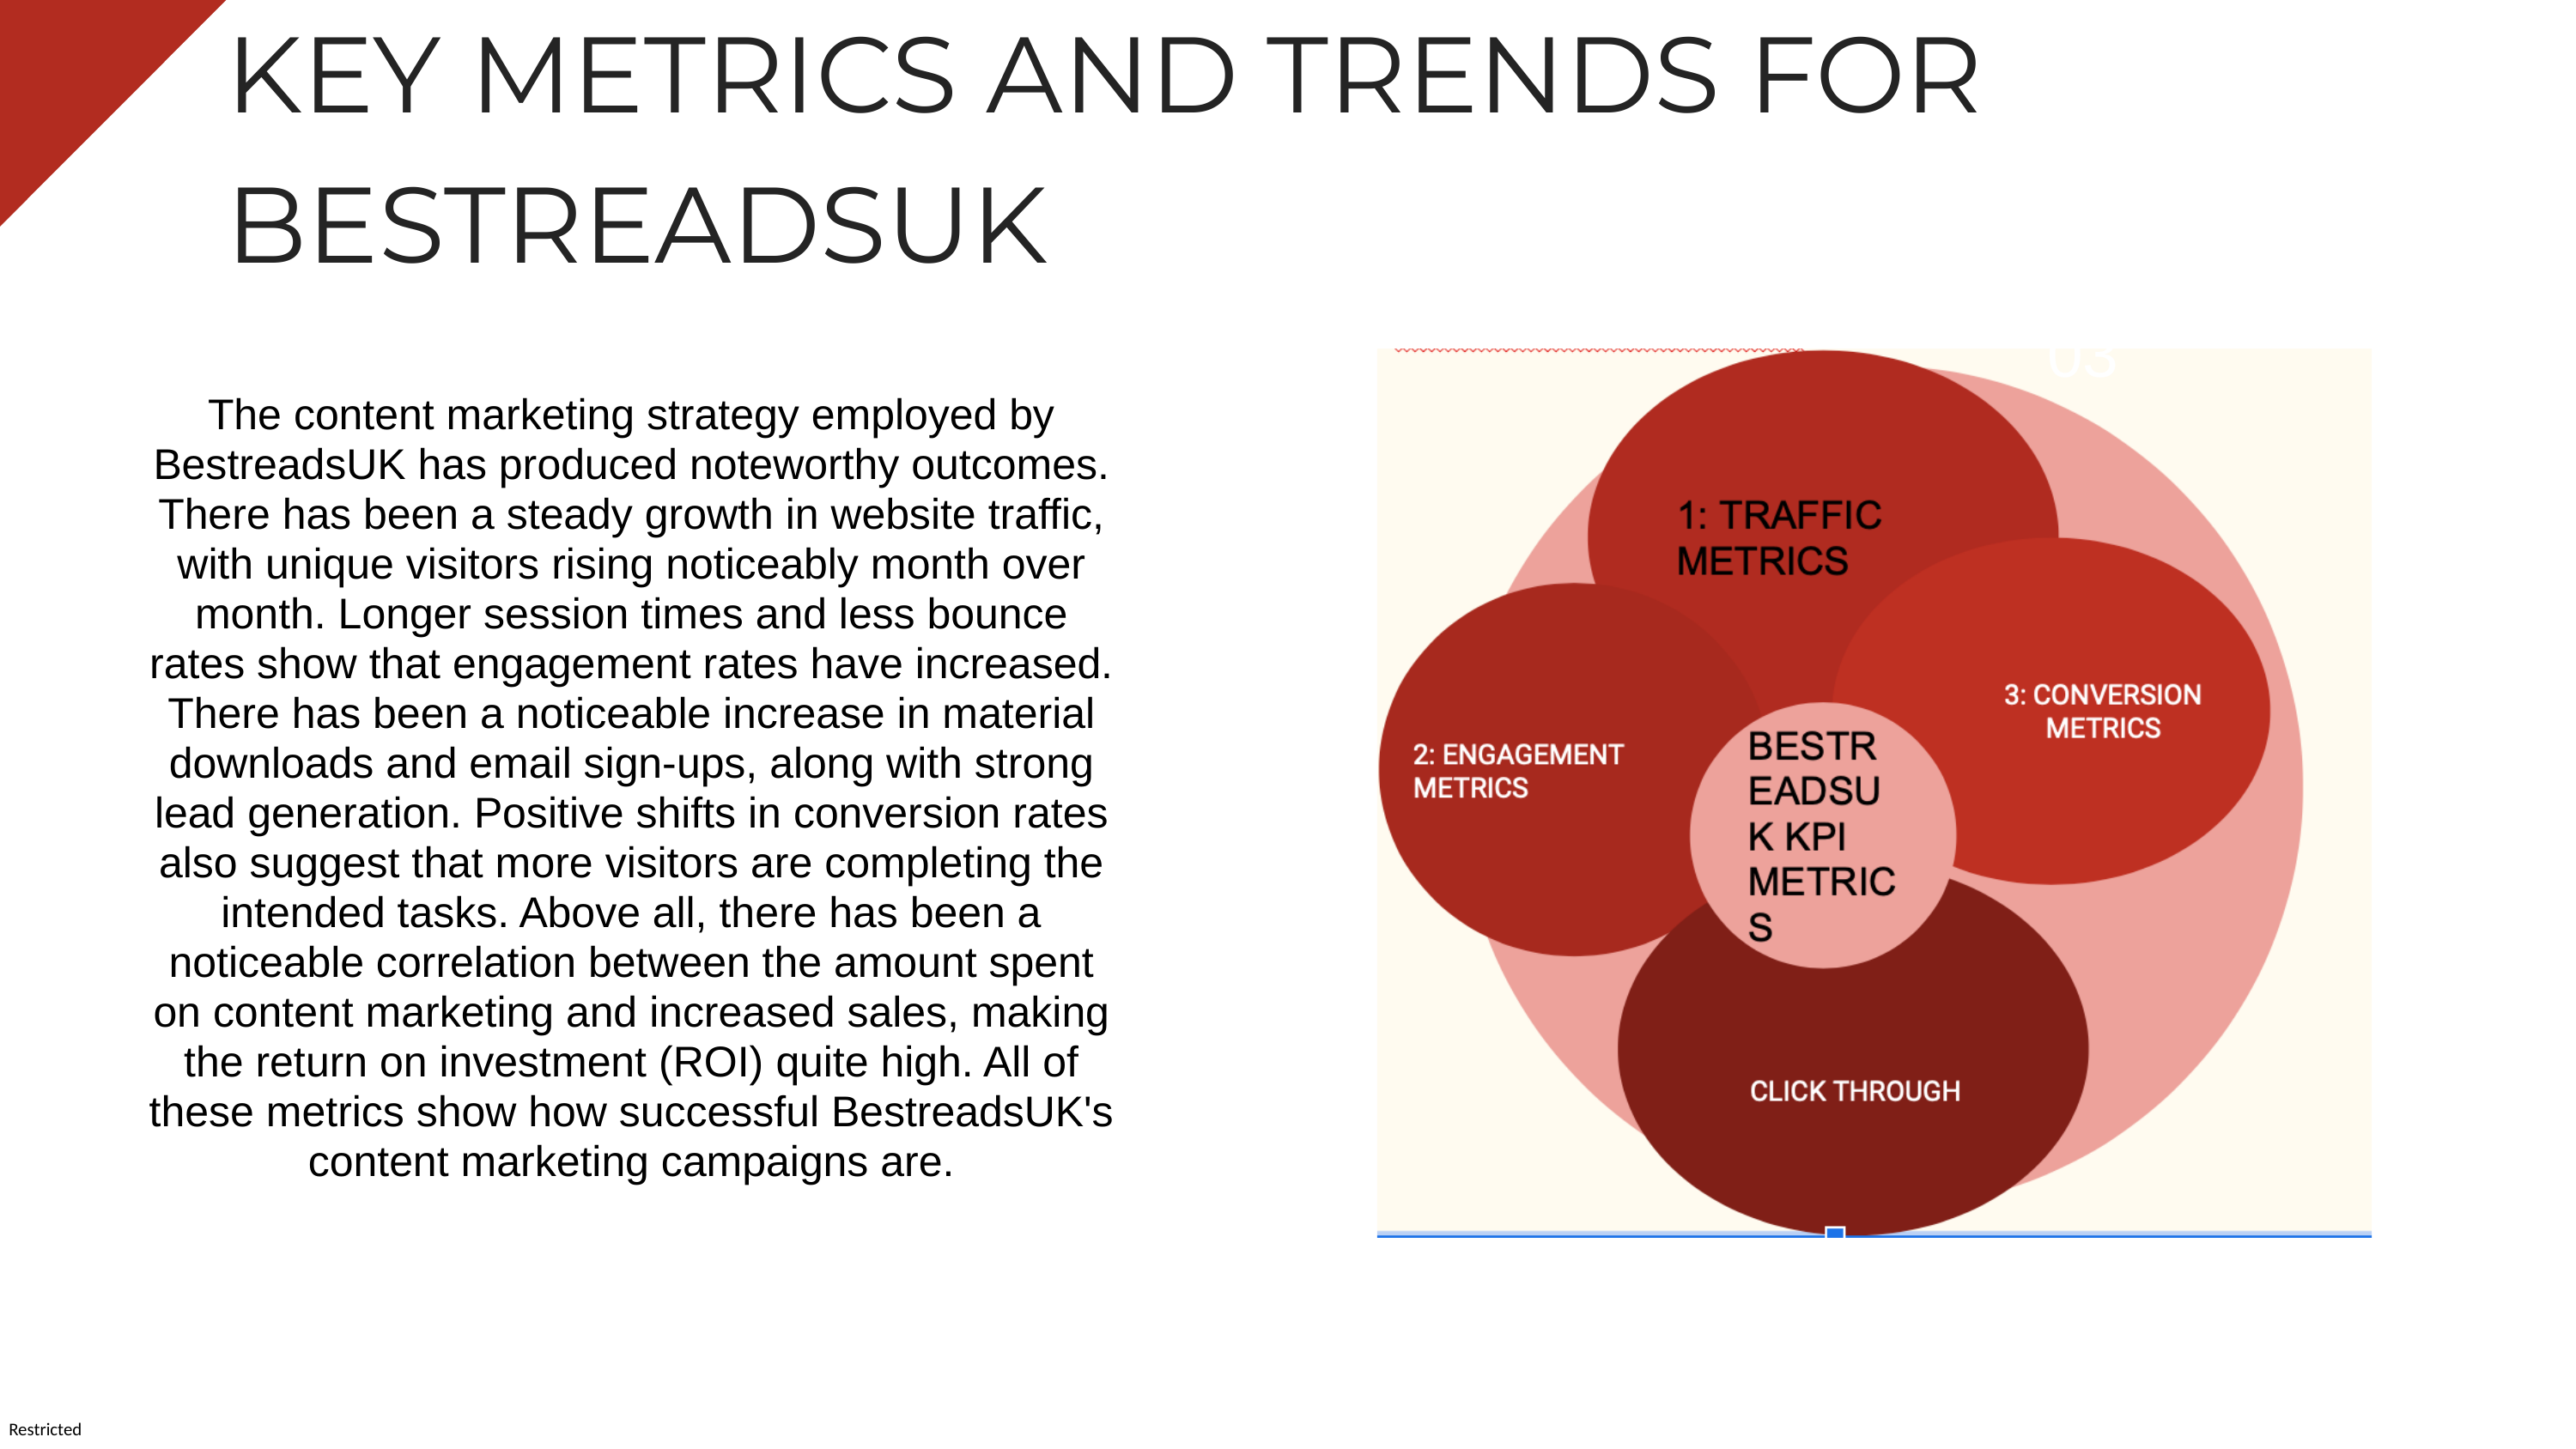

KEY METRICS AND TRENDS FOR BESTREADSUK

03

The content marketing strategy employed by BestreadsUK has produced noteworthy outcomes. There has been a steady growth in website traffic, with unique visitors rising noticeably month over month. Longer session times and less bounce rates show that engagement rates have increased. There has been a noticeable increase in material downloads and email sign-ups, along with strong lead generation. Positive shifts in conversion rates also suggest that more visitors are completing the intended tasks. Above all, there has been a noticeable correlation between the amount spent on content marketing and increased sales, making the return on investment (ROI) quite high. All of these metrics show how successful BestreadsUK's content marketing campaigns are.
20
22